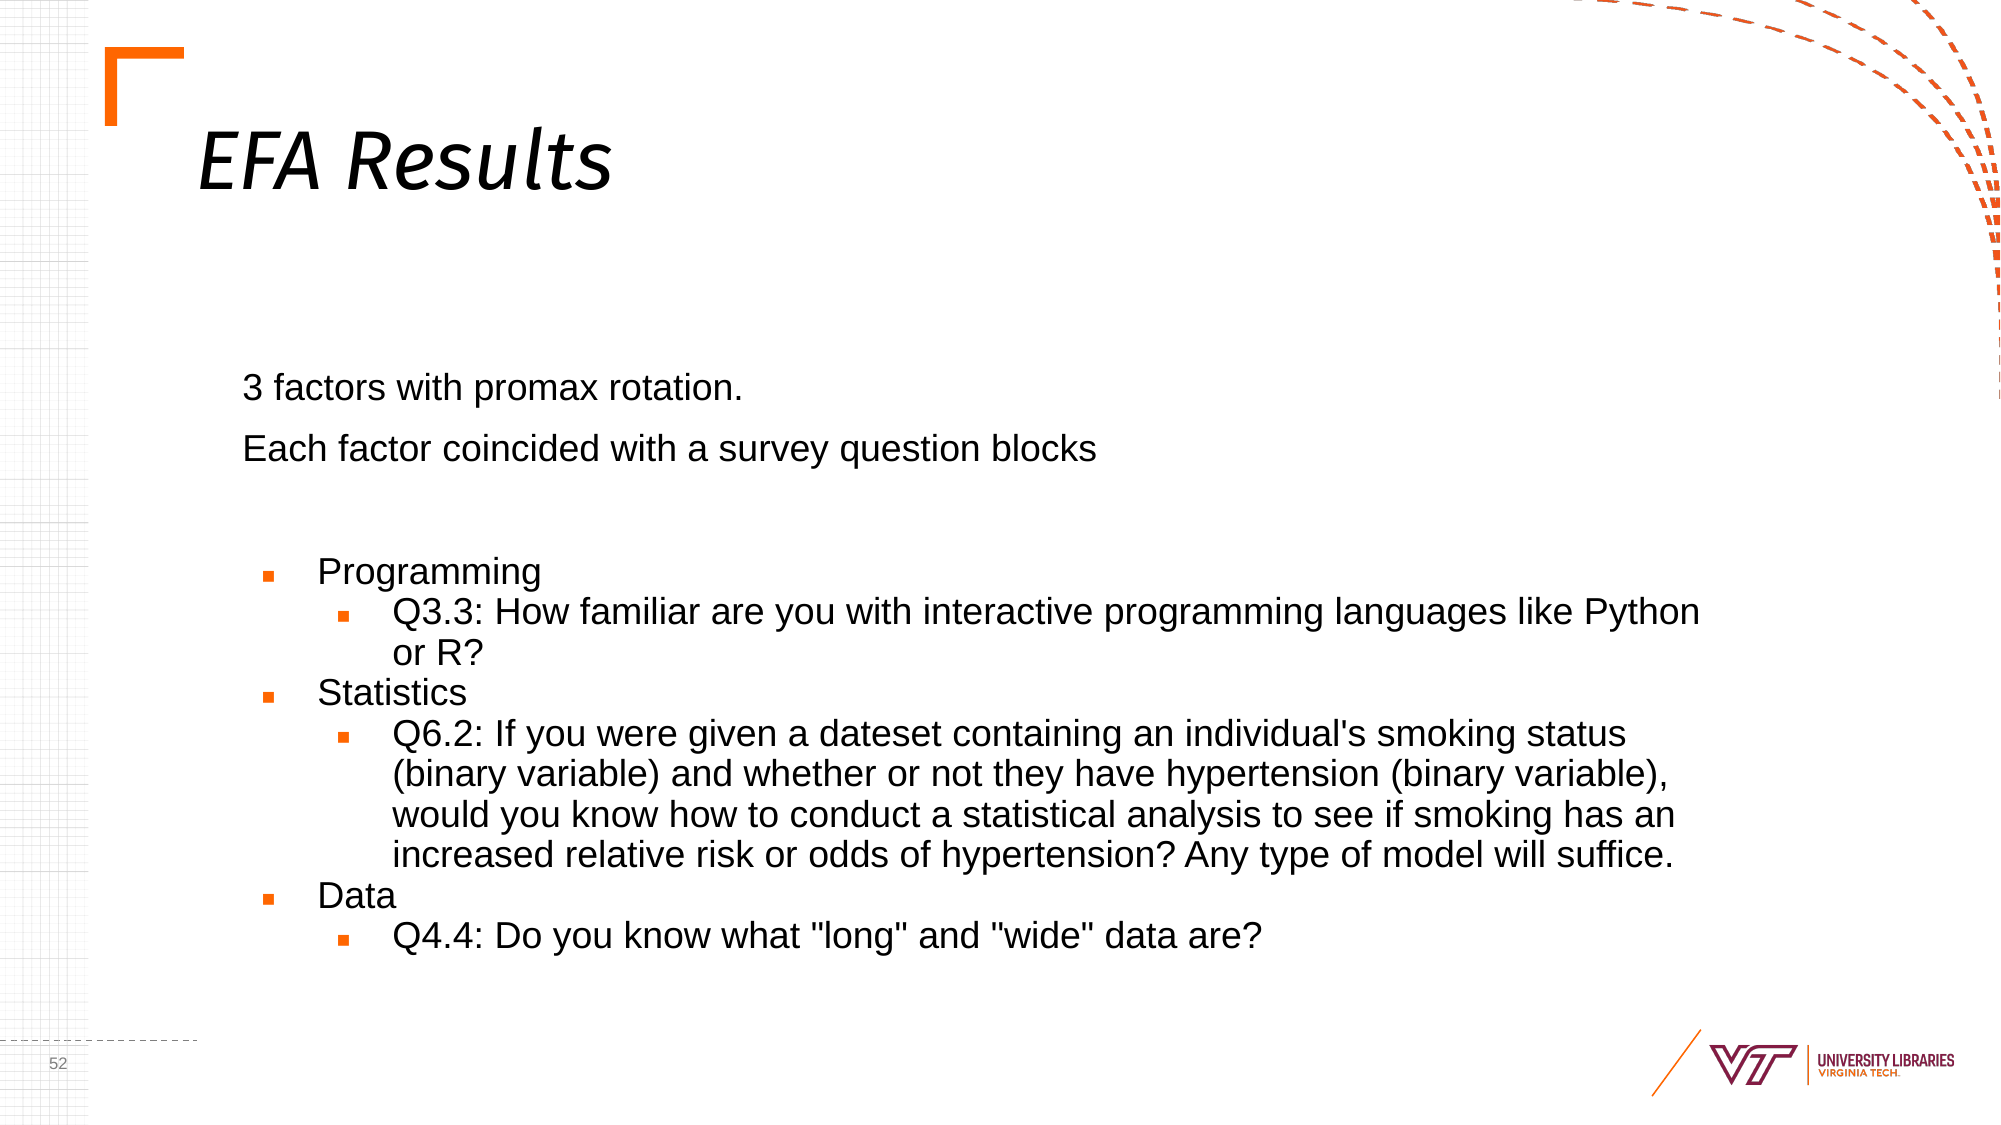

# EFA Results
3 factors with promax rotation.
Each factor coincided with a survey question blocks

Programming
Q3.3: How familiar are you with interactive programming languages like Python or R?
Statistics
Q6.2: If you were given a dateset containing an individual's smoking status (binary variable) and whether or not they have hypertension (binary variable), would you know how to conduct a statistical analysis to see if smoking has an increased relative risk or odds of hypertension? Any type of model will suffice.
Data
Q4.4: Do you know what "long" and "wide" data are?
52